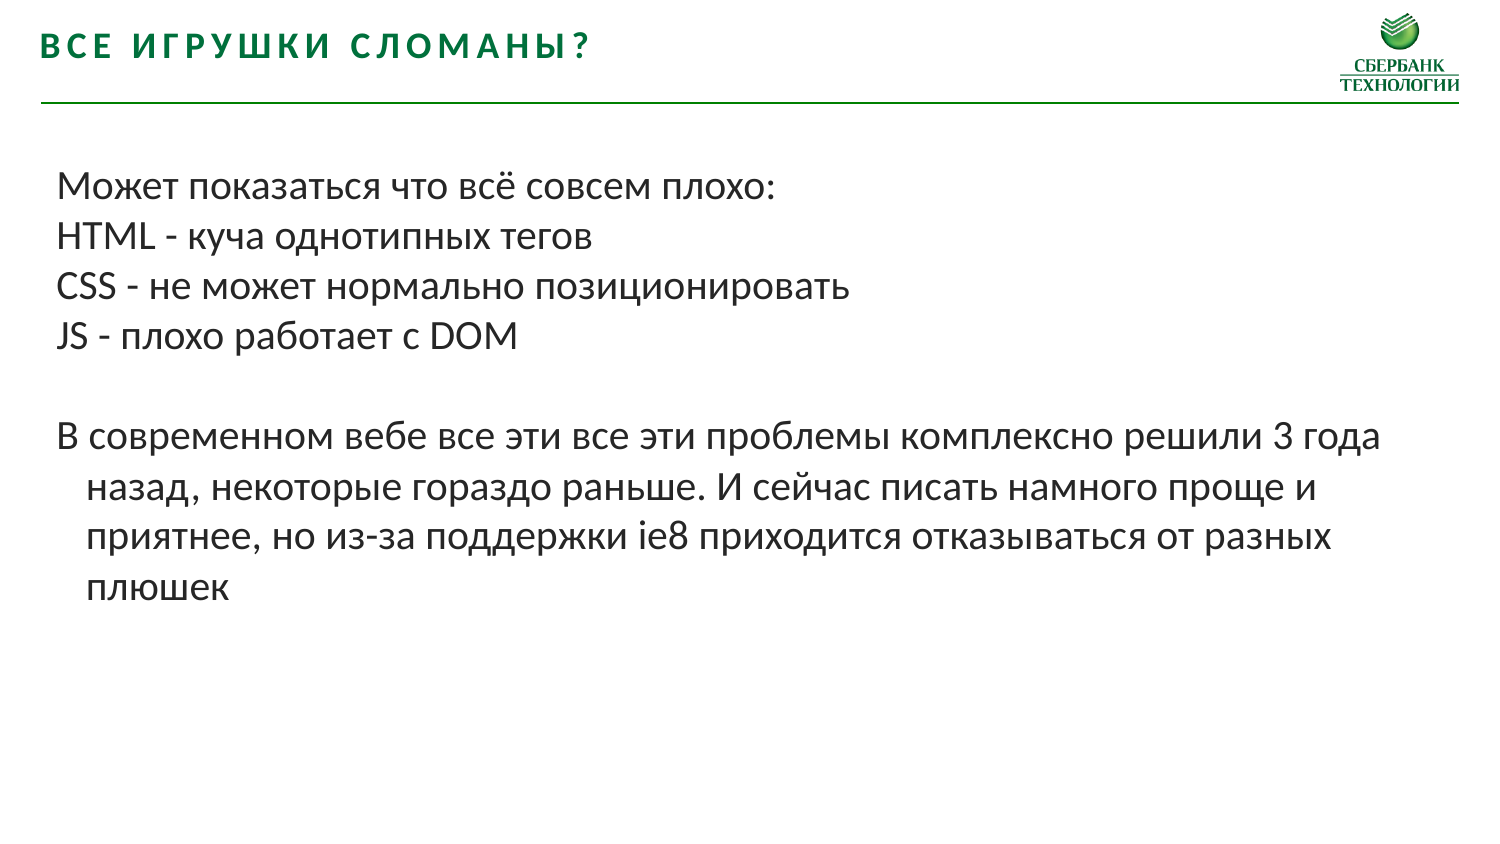

Все игрушки сломаны?
Может показаться что всё совсем плохо:
HTML - куча однотипных тегов
CSS - не может нормально позиционировать
JS - плохо работает с DOM

В современном вебе все эти все эти проблемы комплексно решили 3 года назад, некоторые гораздо раньше. И сейчас писать намного проще и приятнее, но из-за поддержки ie8 приходится отказываться от разных плюшек